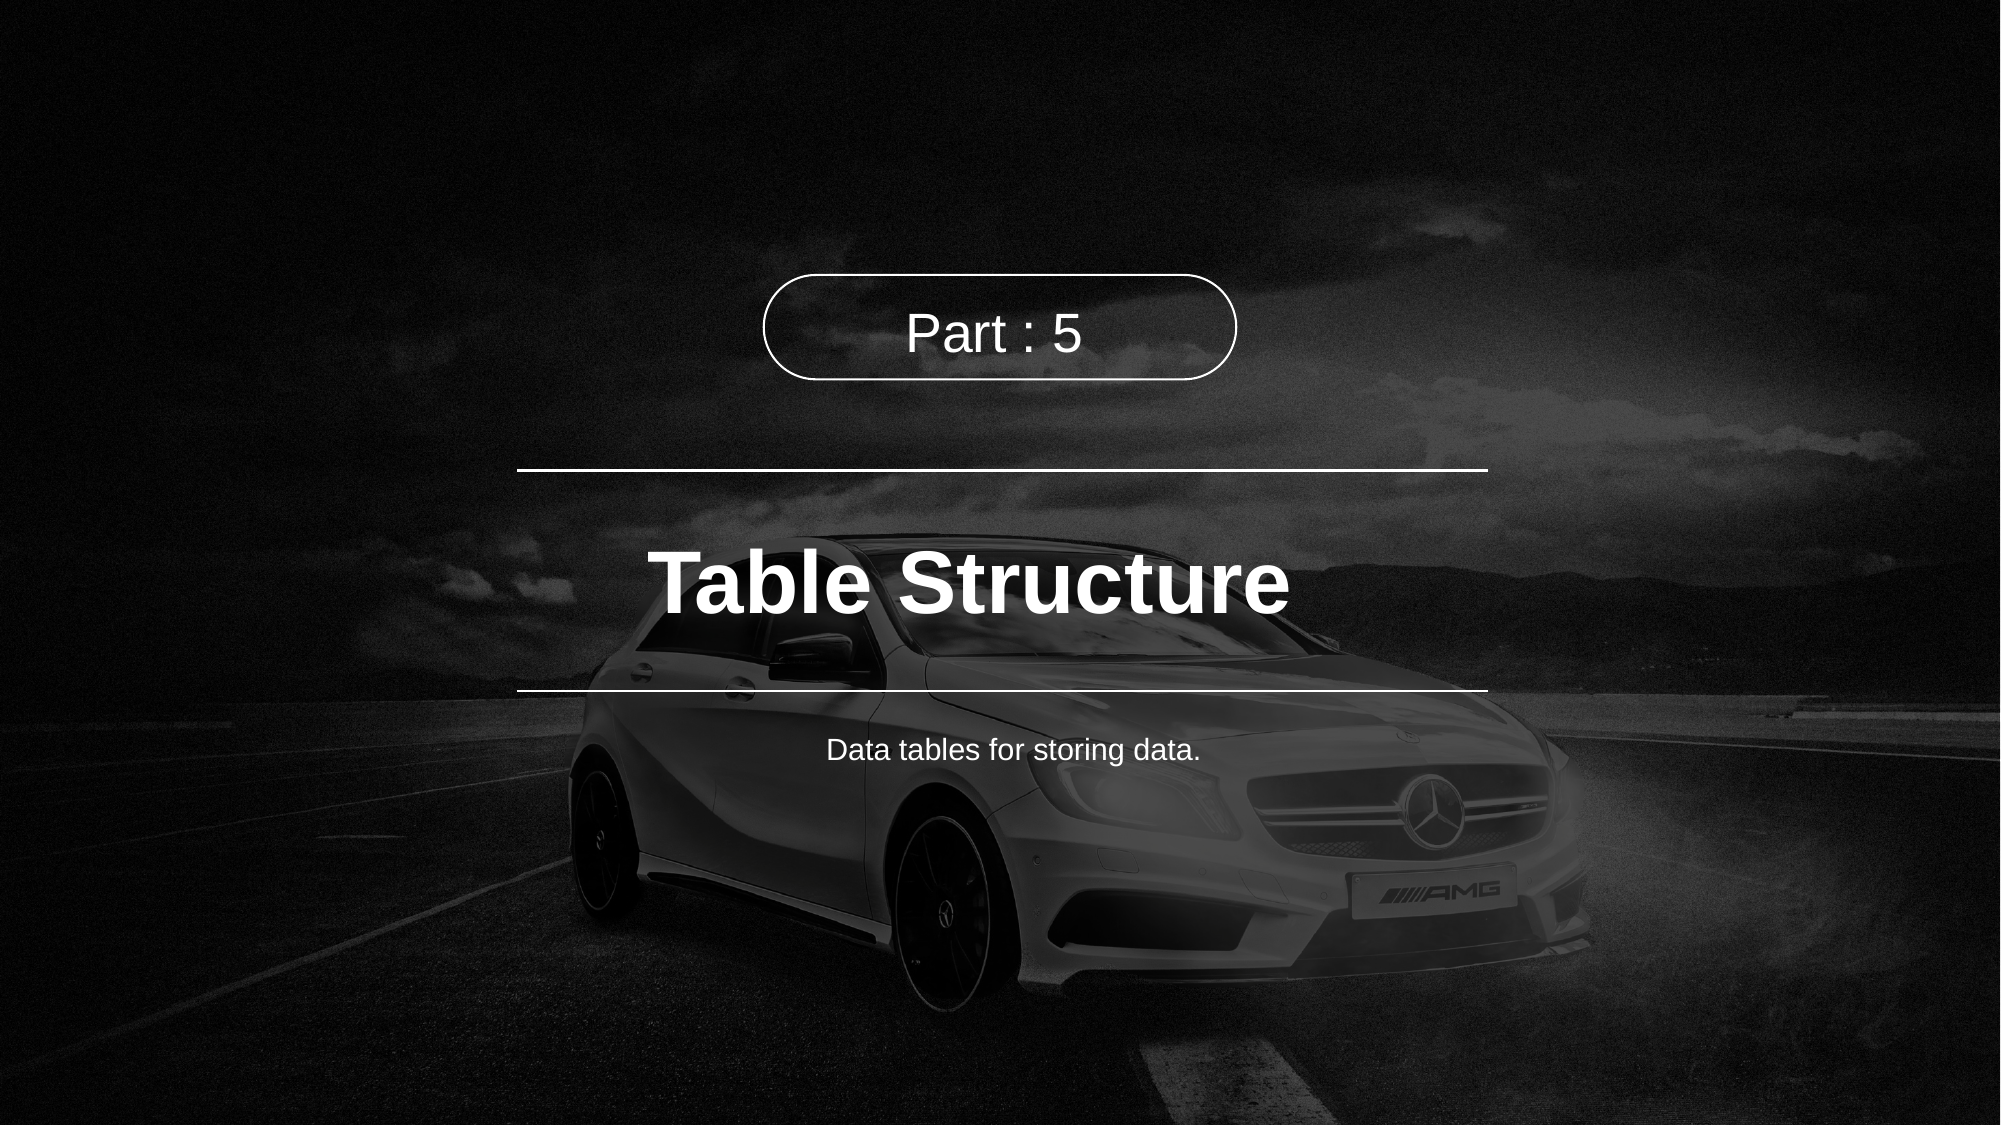

Part : 5
Table Structure
Data tables for storing data.